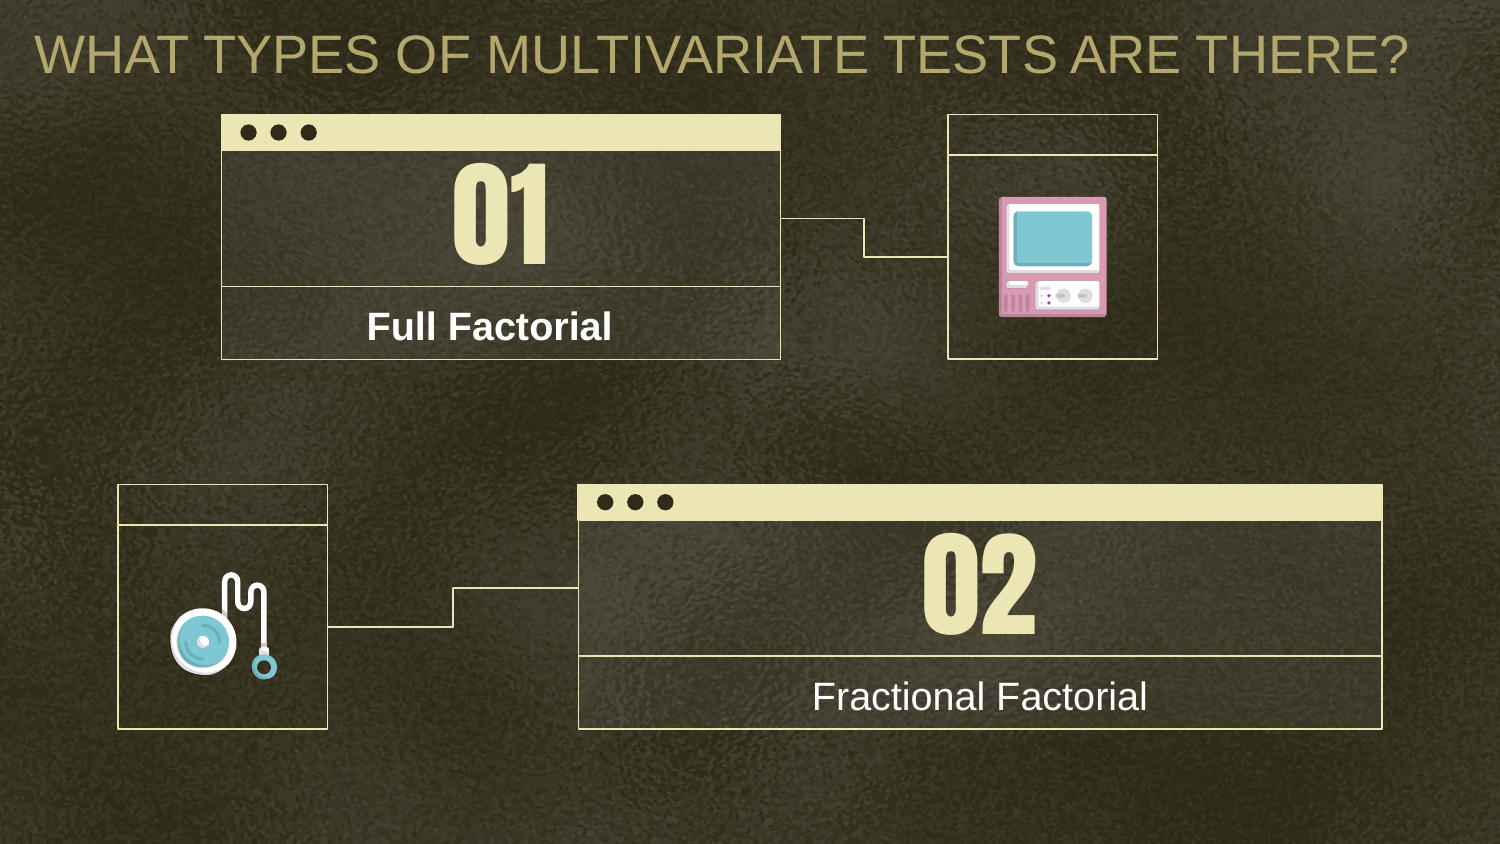

WHAT TYPES OF MULTIVARIATE TESTS ARE THERE?

# 01

Full Factorial

02

Fractional Factorial